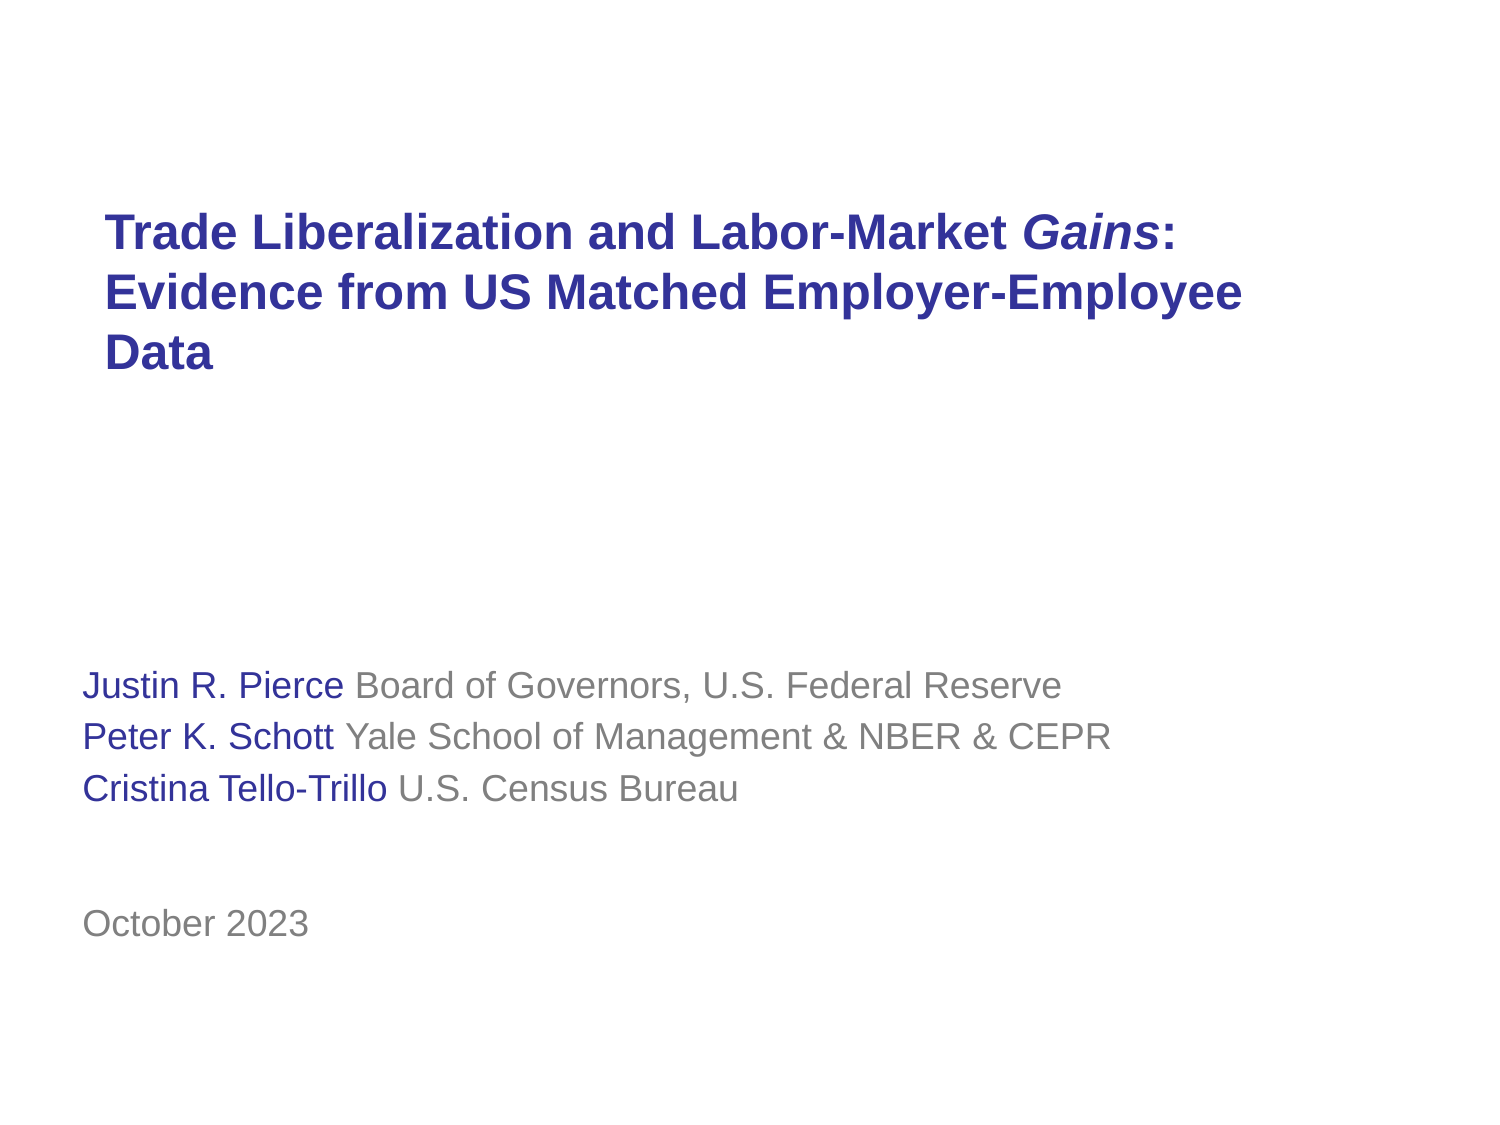

# Trade Liberalization and Labor-Market Gains: Evidence from US Matched Employer-Employee Data
Justin R. Pierce Board of Governors, U.S. Federal Reserve
Peter K. Schott Yale School of Management & NBER & CEPR
Cristina Tello-Trillo U.S. Census Bureau
October 2023